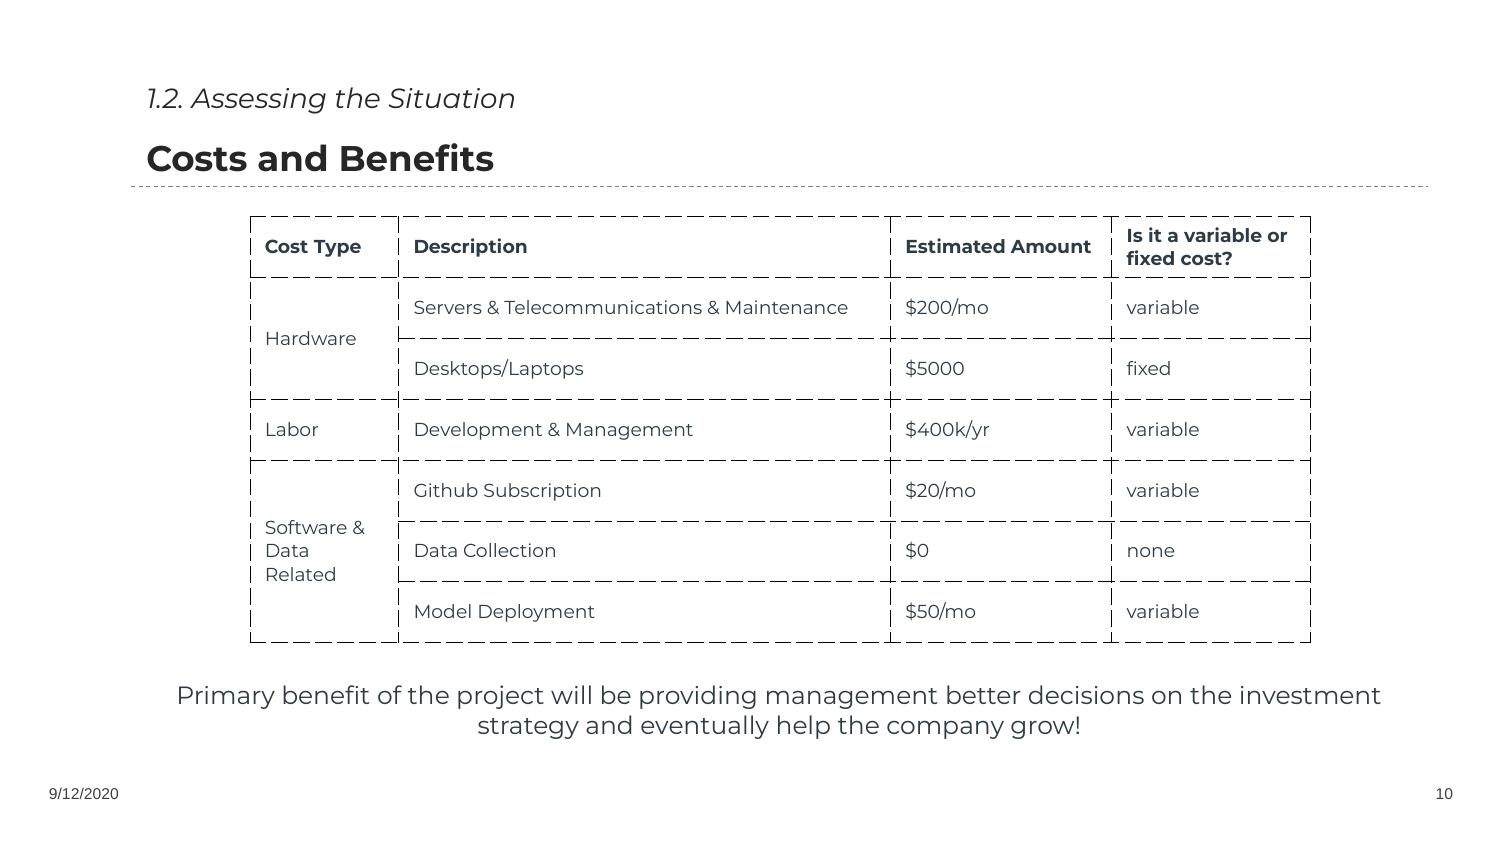

1.2. Assessing the Situation
Costs and Benefits
| Cost Type | Description | Estimated Amount | Is it a variable or fixed cost? |
| --- | --- | --- | --- |
| Hardware | Servers & Telecommunications & Maintenance | $200/mo | variable |
|  | Desktops/Laptops | $5000 | fixed |
| Labor | Development & Management | $400k/yr | variable |
| Software & Data Related | Github Subscription | $20/mo | variable |
|  | Data Collection | $0 | none |
|  | Model Deployment | $50/mo | variable |
Primary benefit of the project will be providing management better decisions on the investment strategy and eventually help the company grow!
9/12/2020
10